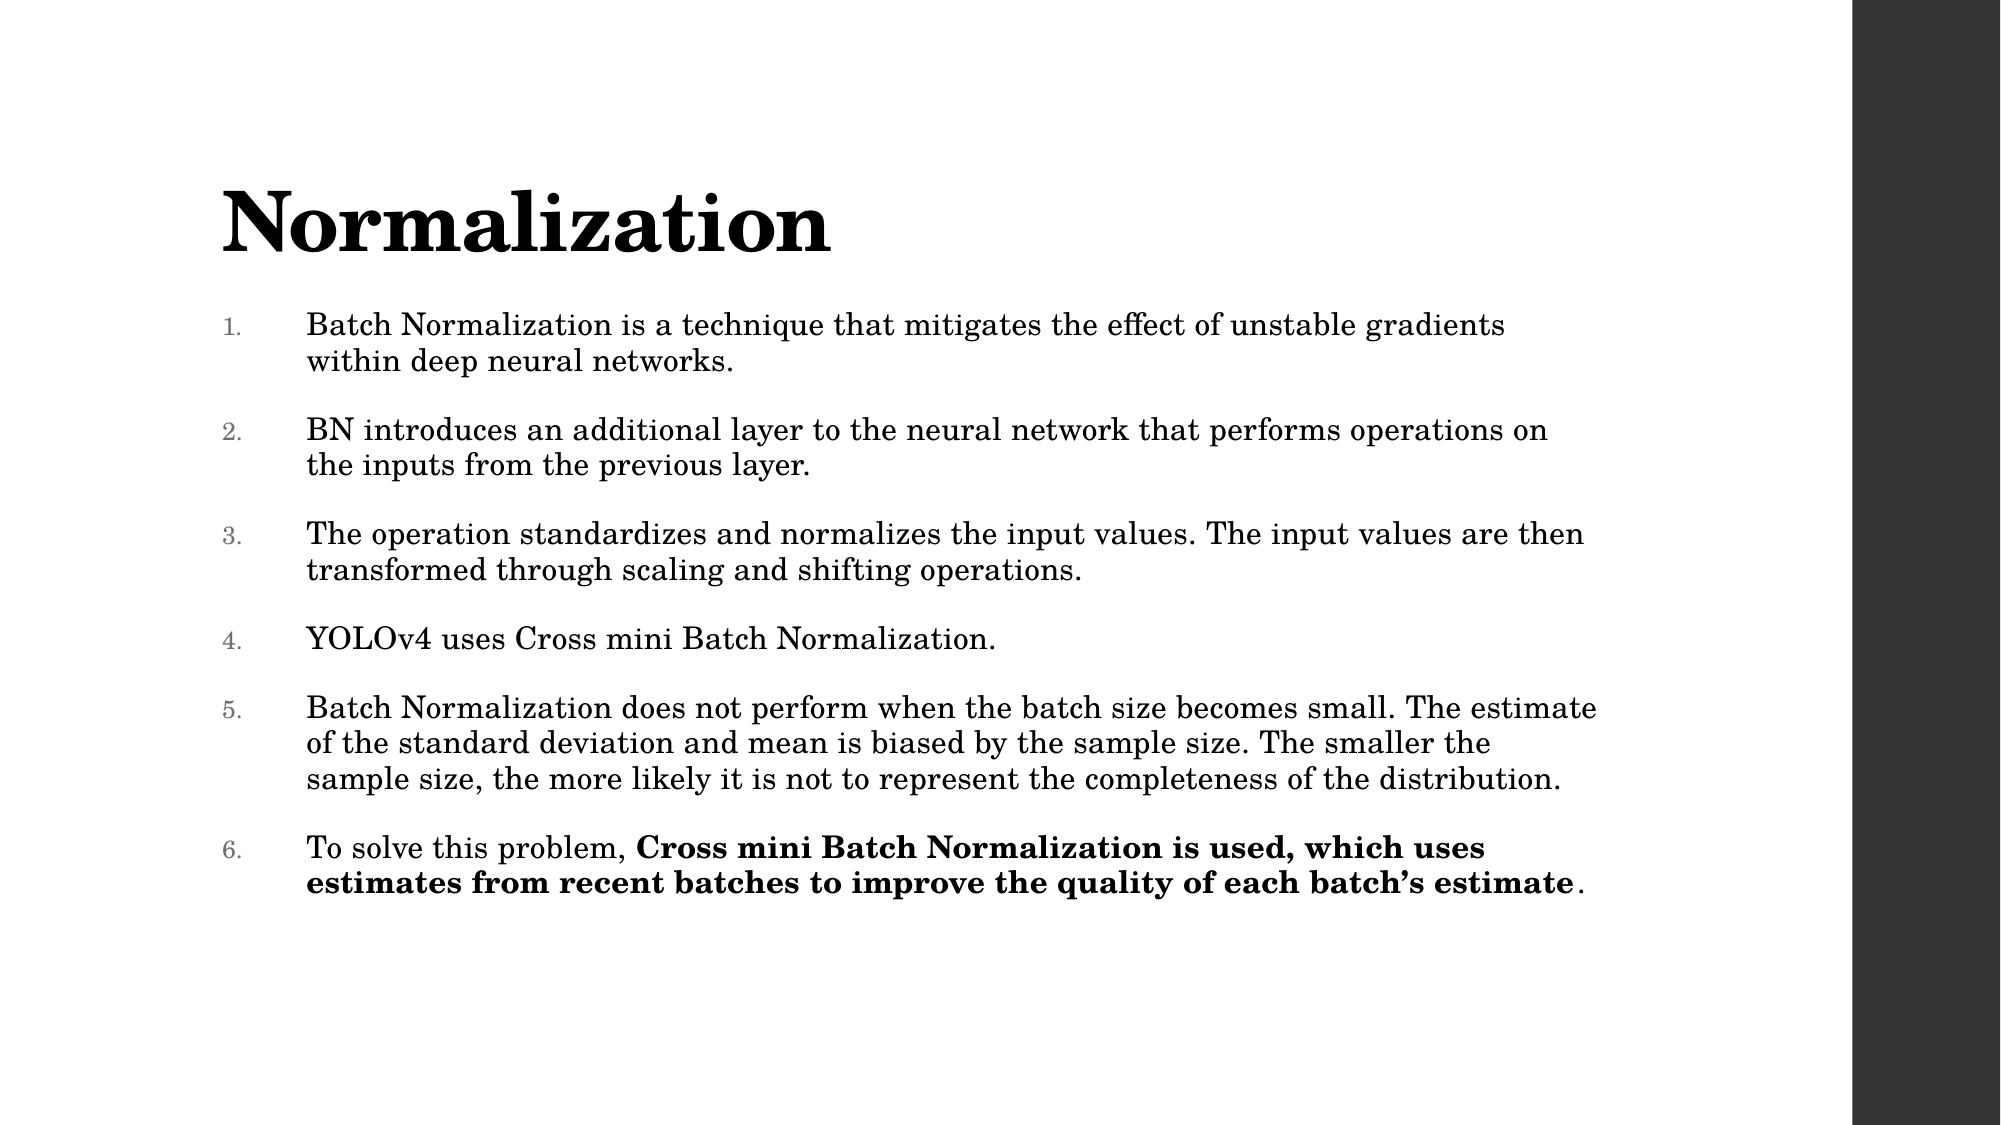

# Normalization
Batch Normalization is a technique that mitigates the effect of unstable gradients within deep neural networks.
BN introduces an additional layer to the neural network that performs operations on the inputs from the previous layer.
The operation standardizes and normalizes the input values. The input values are then transformed through scaling and shifting operations.
YOLOv4 uses Cross mini Batch Normalization.
Batch Normalization does not perform when the batch size becomes small. The estimate of the standard deviation and mean is biased by the sample size. The smaller the sample size, the more likely it is not to represent the completeness of the distribution.
To solve this problem, Cross mini Batch Normalization is used, which uses estimates from recent batches to improve the quality of each batch’s estimate.